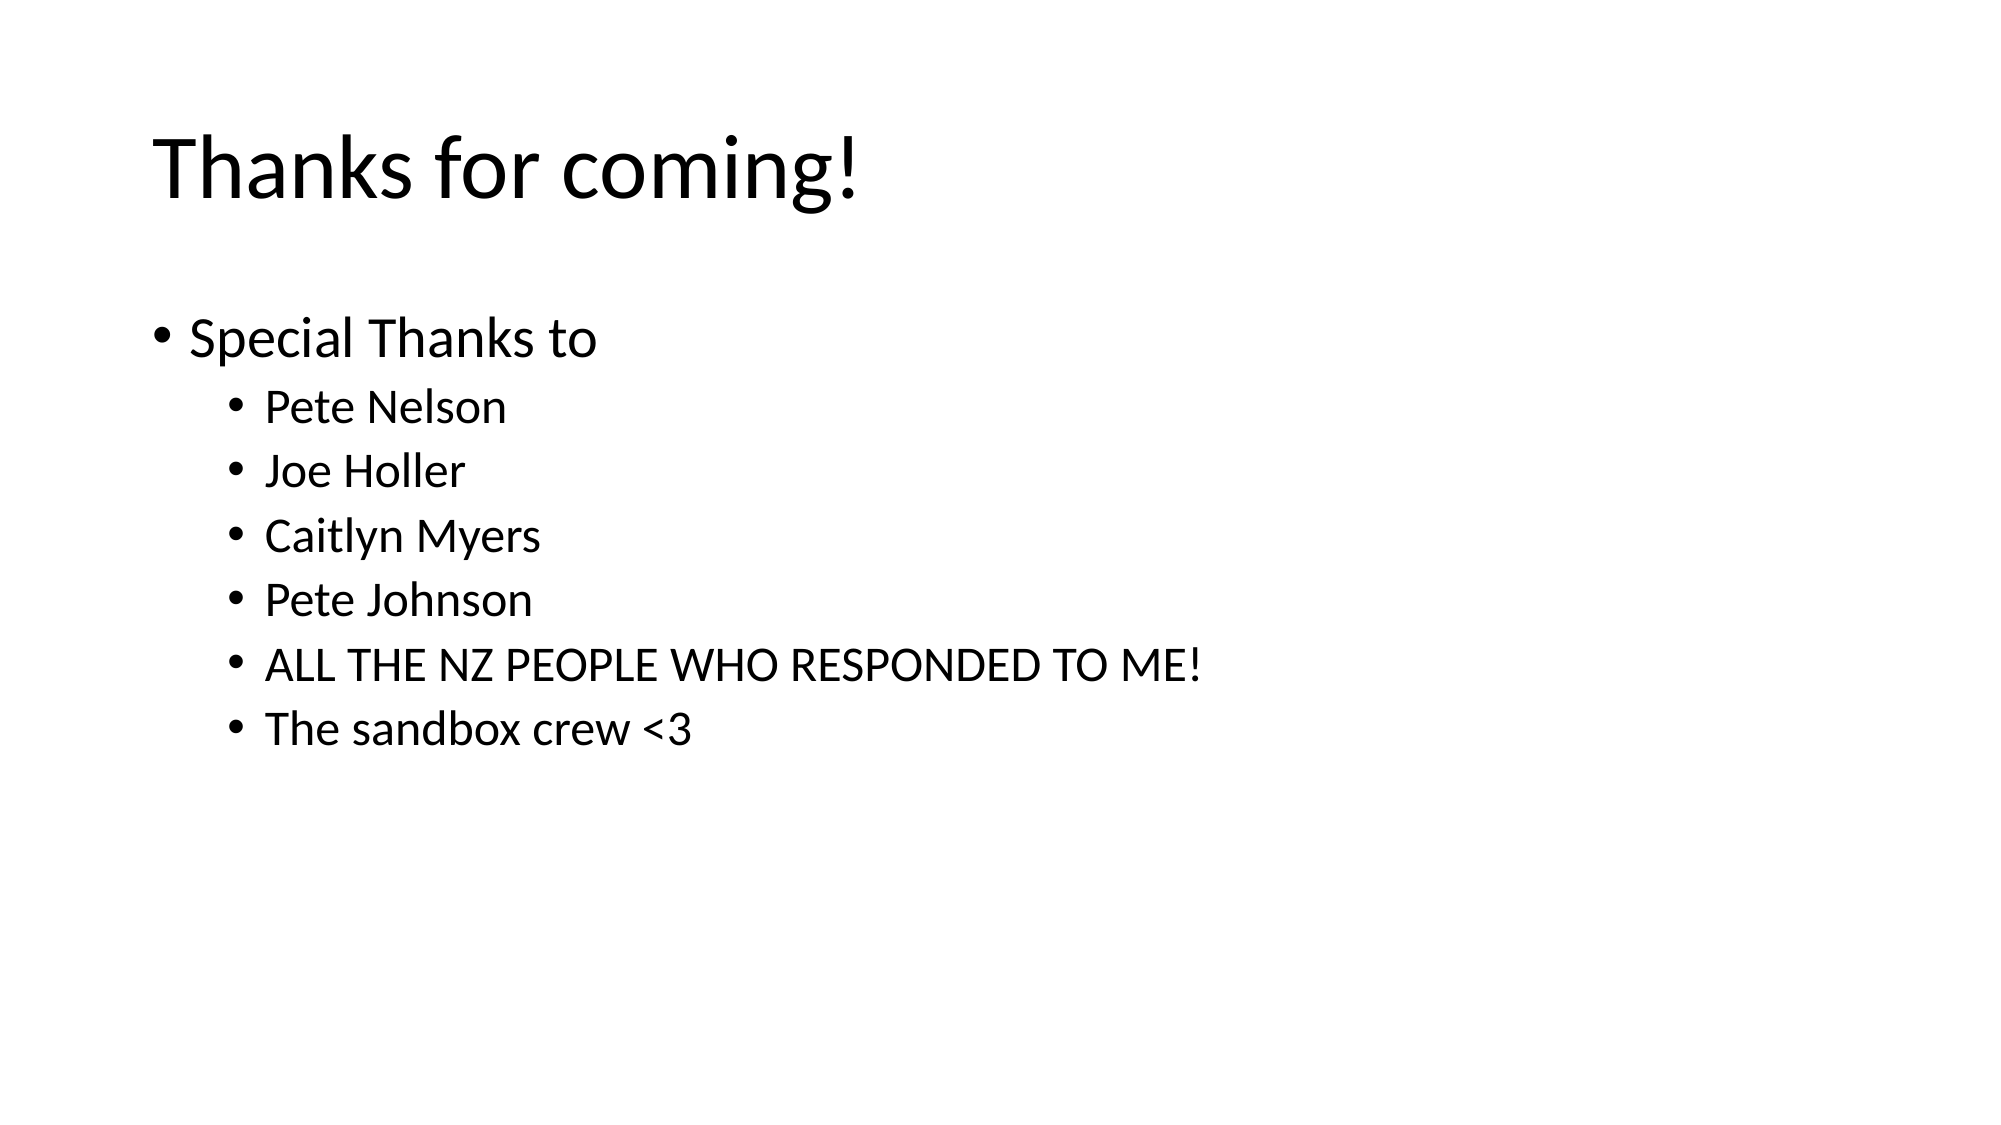

# Thanks for coming!
Special Thanks to
Pete Nelson
Joe Holler
Caitlyn Myers
Pete Johnson
ALL THE NZ PEOPLE WHO RESPONDED TO ME!
The sandbox crew <3